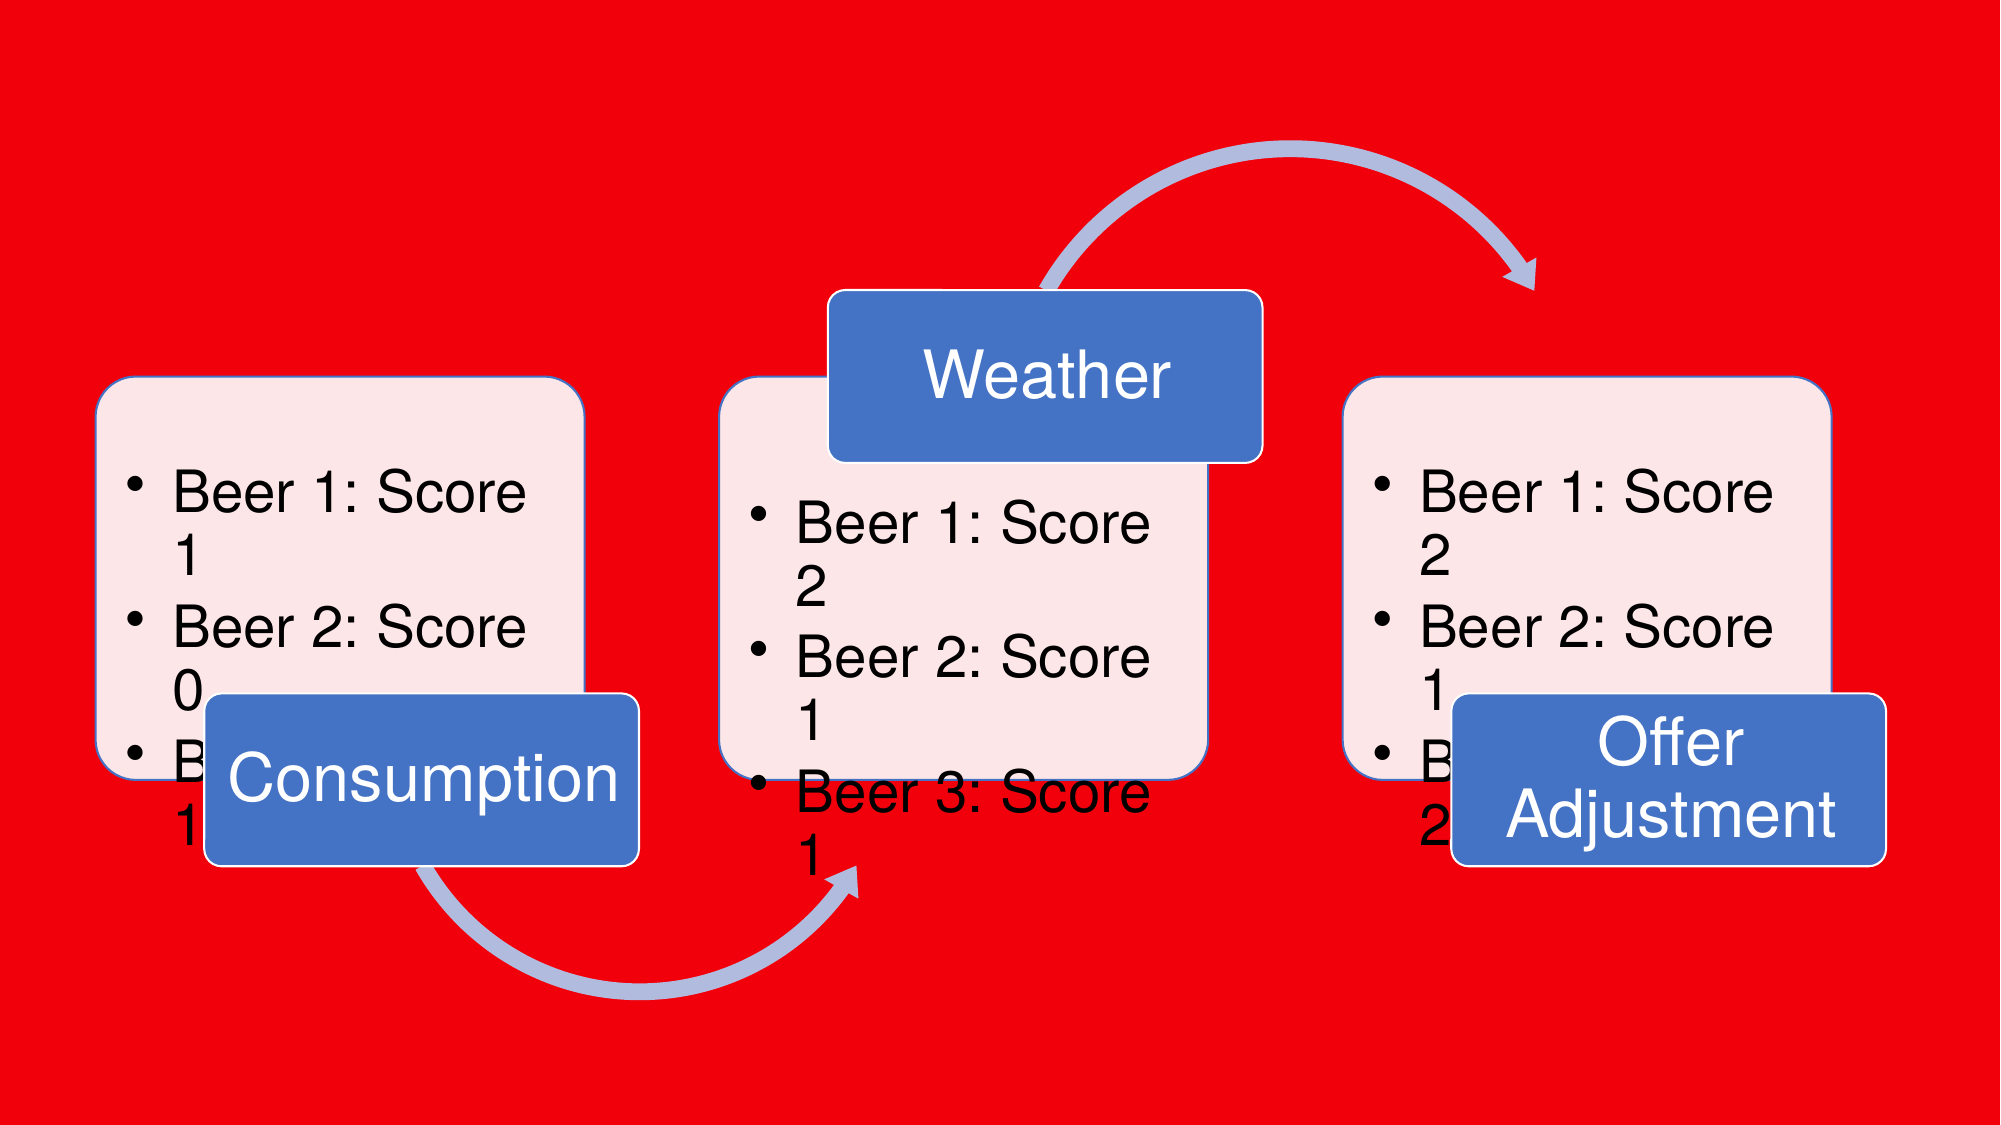

Beer 1: Score 1
Beer 2: Score 0
Beer 3: Score 1
Consumption
Beer 1: Score 2
Beer 2: Score 1
Beer 3: Score 1
Weather

Beer 1: Score 2
Beer 2: Score 1
Beer 3: Score 2
Offer Adjustment